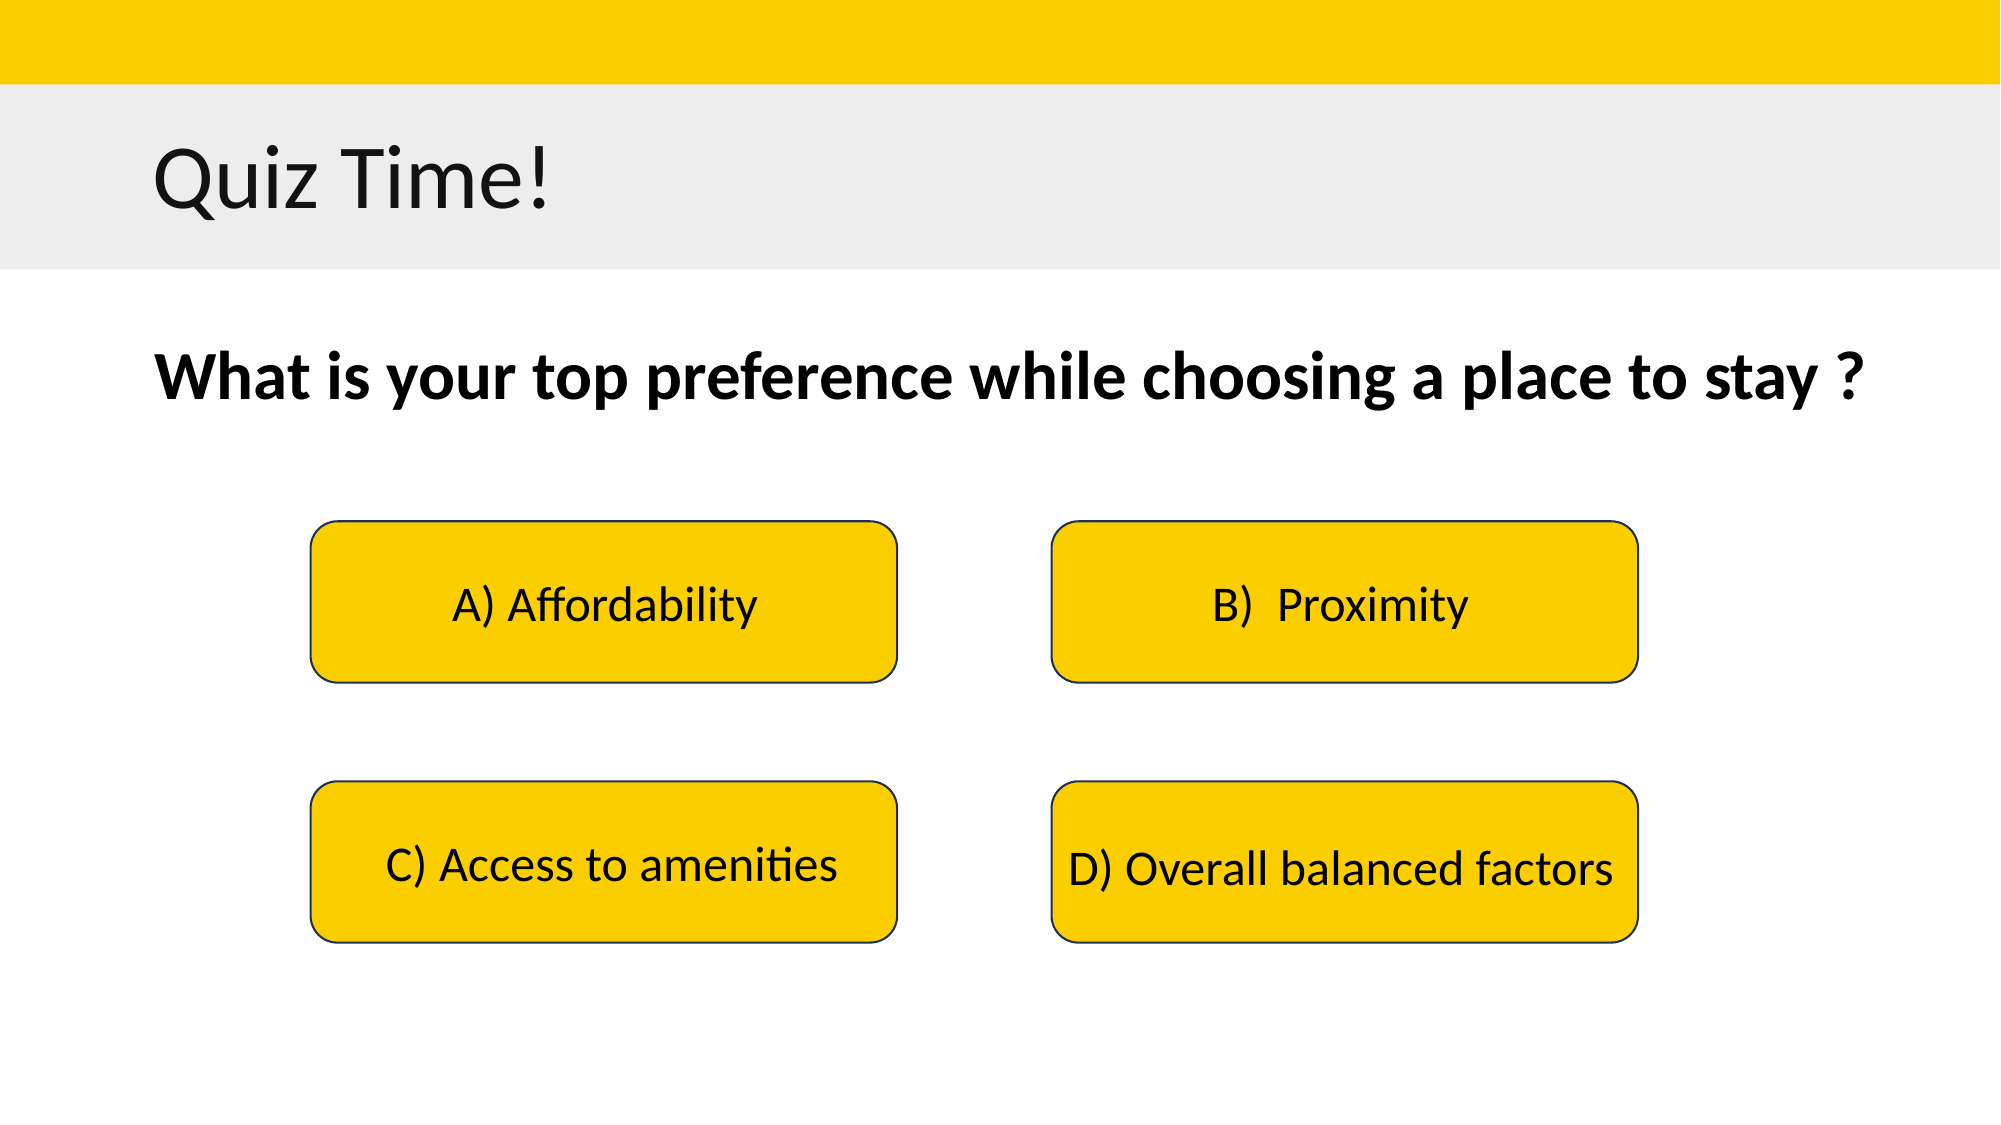

# Quiz Time!
What is your top preference while choosing a place to stay ?

B)  Proximity
A) Affordability

C) Access to amenities
D) Overall balanced factors